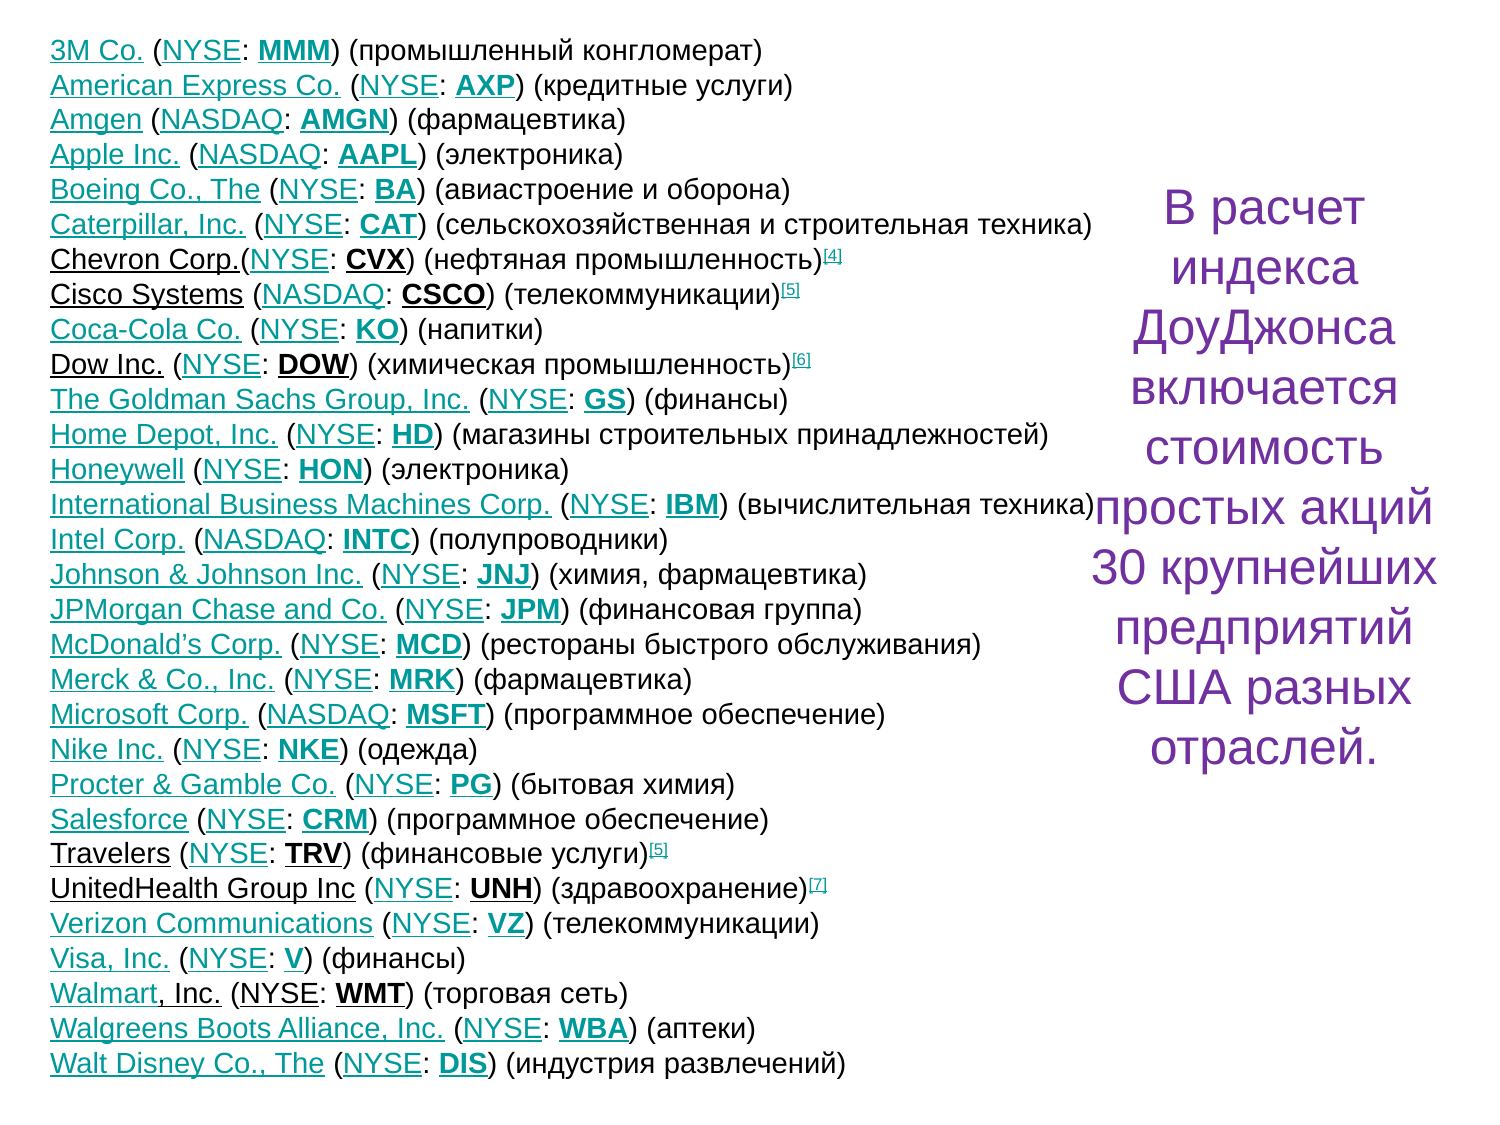

3M Co. (NYSE: MMM) (промышленный конгломерат)
American Express Co. (NYSE: AXP) (кредитные услуги)
Amgen (NASDAQ: AMGN) (фармацевтика)
Apple Inc. (NASDAQ: AAPL) (электроника)
Boeing Co., The (NYSE: BA) (авиастроение и оборона)
Caterpillar, Inc. (NYSE: CAT) (сельскохозяйственная и строительная техника)
Chevron Corp.(NYSE: CVX) (нефтяная промышленность)[4]
Cisco Systems (NASDAQ: CSCO) (телекоммуникации)[5]
Coca-Cola Co. (NYSE: KO) (напитки)
Dow Inc. (NYSE: DOW) (химическая промышленность)[6]
The Goldman Sachs Group, Inc. (NYSE: GS) (финансы)
Home Depot, Inc. (NYSE: HD) (магазины строительных принадлежностей)
Honeywell (NYSE: HON) (электроника)
International Business Machines Corp. (NYSE: IBM) (вычислительная техника)
Intel Corp. (NASDAQ: INTC) (полупроводники)
Johnson & Johnson Inc. (NYSE: JNJ) (химия, фармацевтика)
JPMorgan Chase and Co. (NYSE: JPM) (финансовая группа)
McDonald’s Corp. (NYSE: MCD) (рестораны быстрого обслуживания)
Merck & Co., Inc. (NYSE: MRK) (фармацевтика)
Microsoft Corp. (NASDAQ: MSFT) (программное обеспечение)
Nike Inc. (NYSE: NKE) (одежда)
Procter & Gamble Co. (NYSE: PG) (бытовая химия)
Salesforce (NYSE: CRM) (программное обеспечение)
Travelers (NYSE: TRV) (финансовые услуги)[5]
UnitedHealth Group Inc (NYSE: UNH) (здравоохранение)[7]
Verizon Communications (NYSE: VZ) (телекоммуникации)
Visa, Inc. (NYSE: V) (финансы)
Walmart, Inc. (NYSE: WMT) (торговая сеть)
Walgreens Boots Alliance, Inc. (NYSE: WBA) (аптеки)
Walt Disney Co., The (NYSE: DIS) (индустрия развлечений)
# В расчет индекса ДоуДжонса включается стоимость простых акций 30 крупнейших предприятий США разных отраслей.